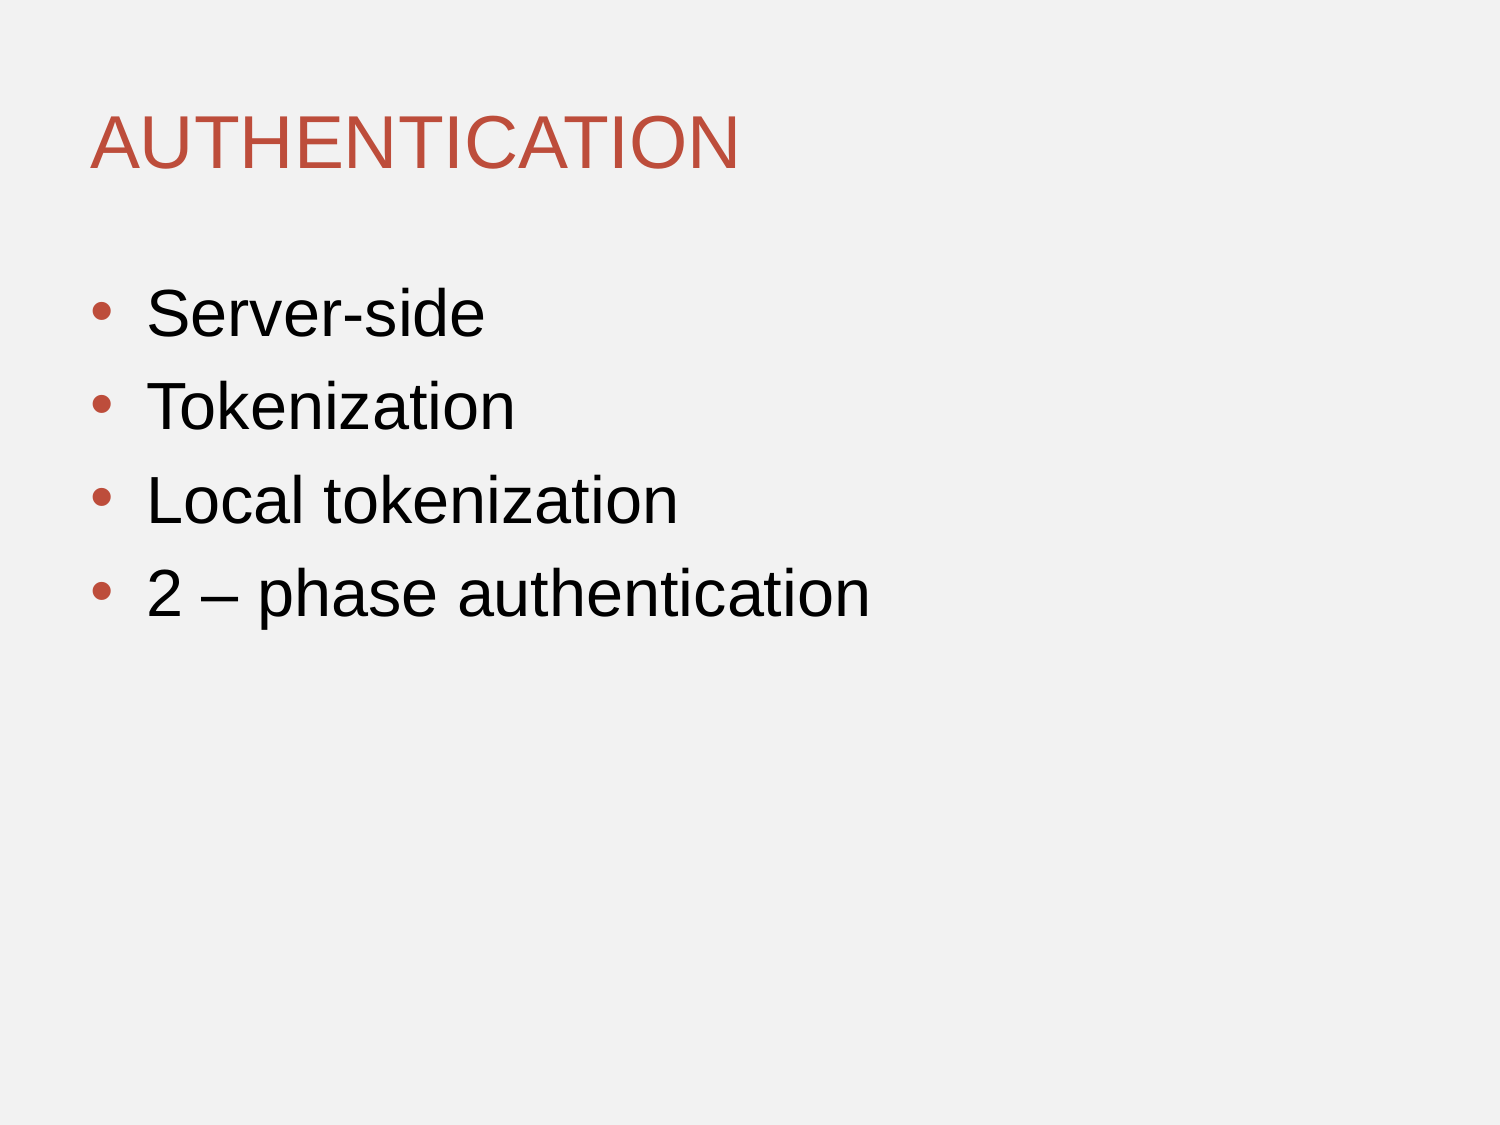

# Authentication
Server-side
Tokenization
Local tokenization
2 – phase authentication